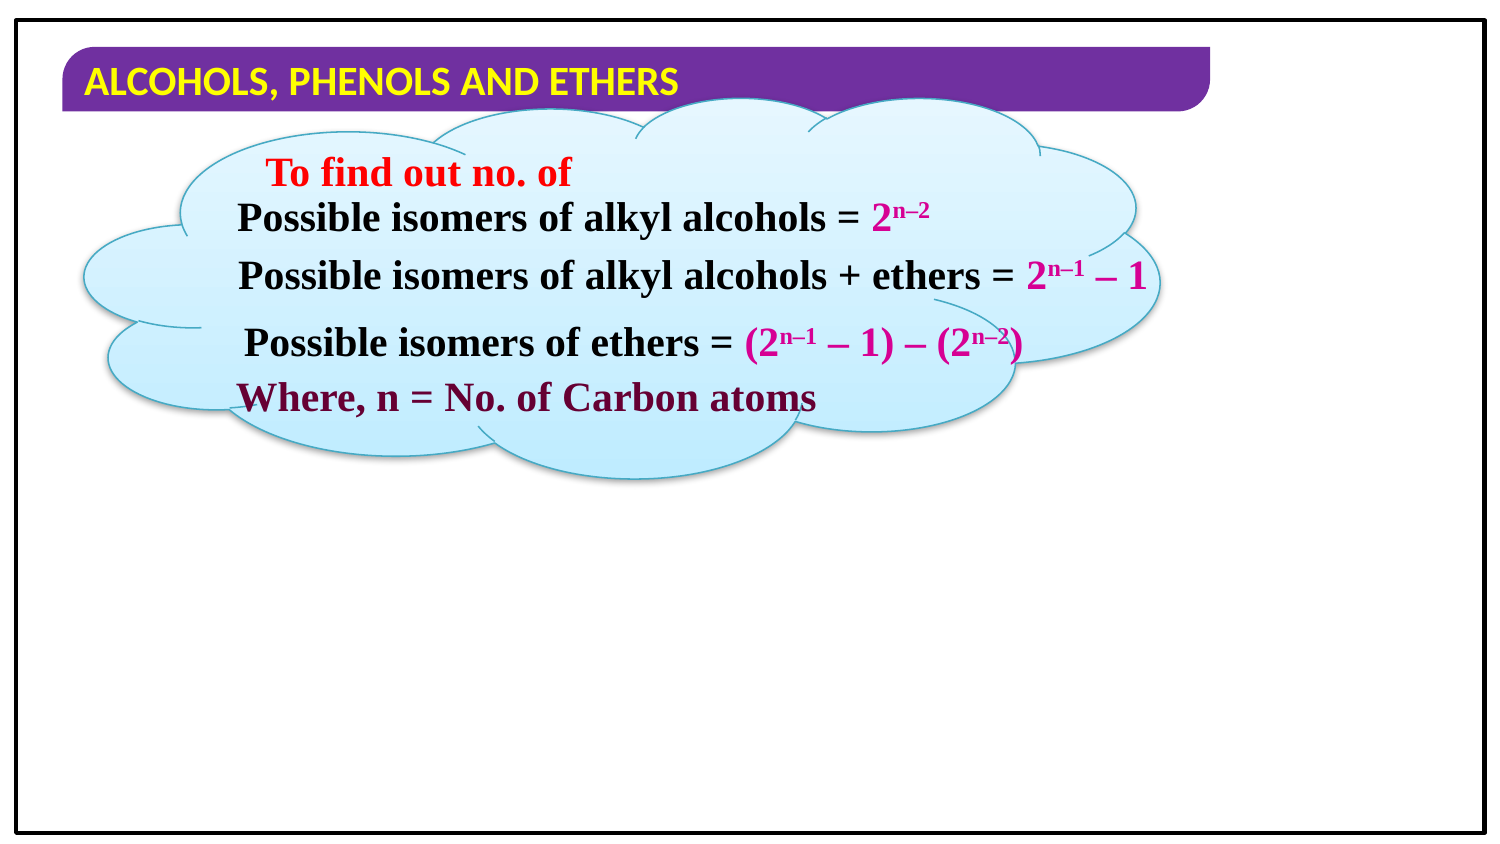

To find out no. of
Possible isomers of alkyl alcohols = 2n–2
Possible isomers of alkyl alcohols + ethers = 2n–1 – 1
Possible isomers of ethers = (2n–1 – 1) – (2n–2)
Where, n = No. of Carbon atoms